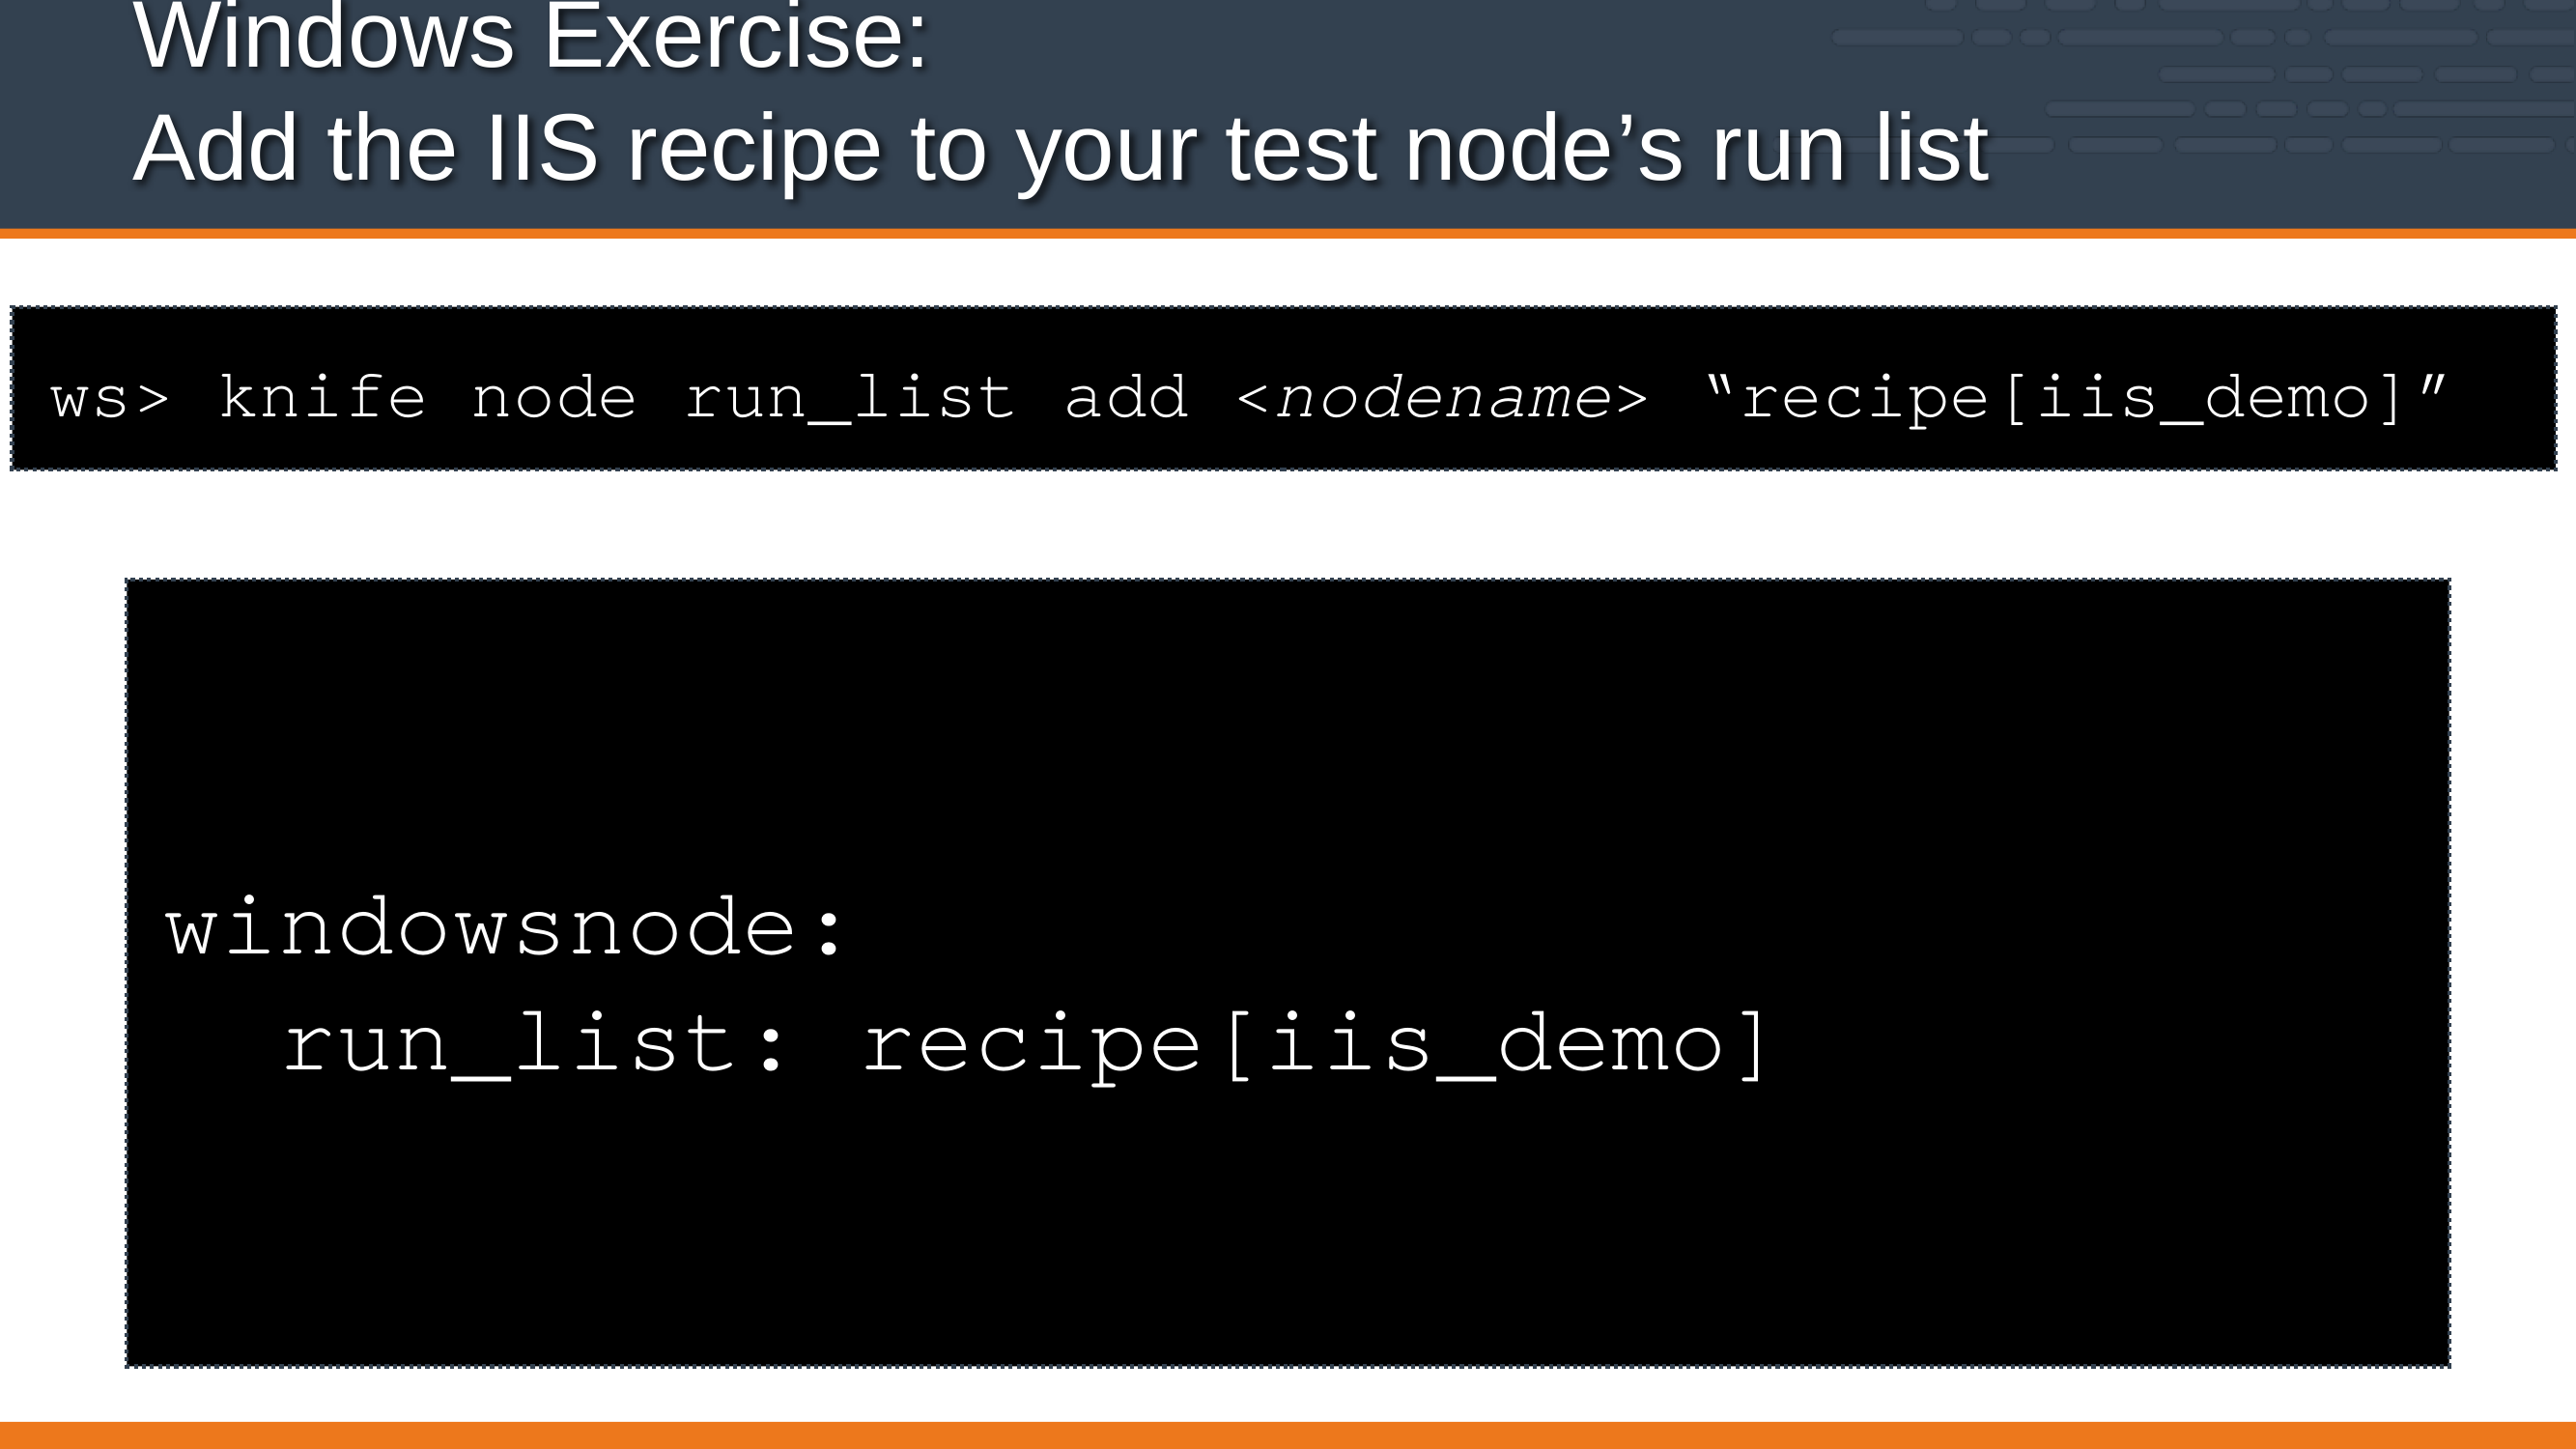

# Windows Exercise: Add the IIS recipe to your test node’s run list
ws> knife node run_list add <nodename> “recipe[iis_demo]”
windowsnode:
  run_list: recipe[iis_demo]